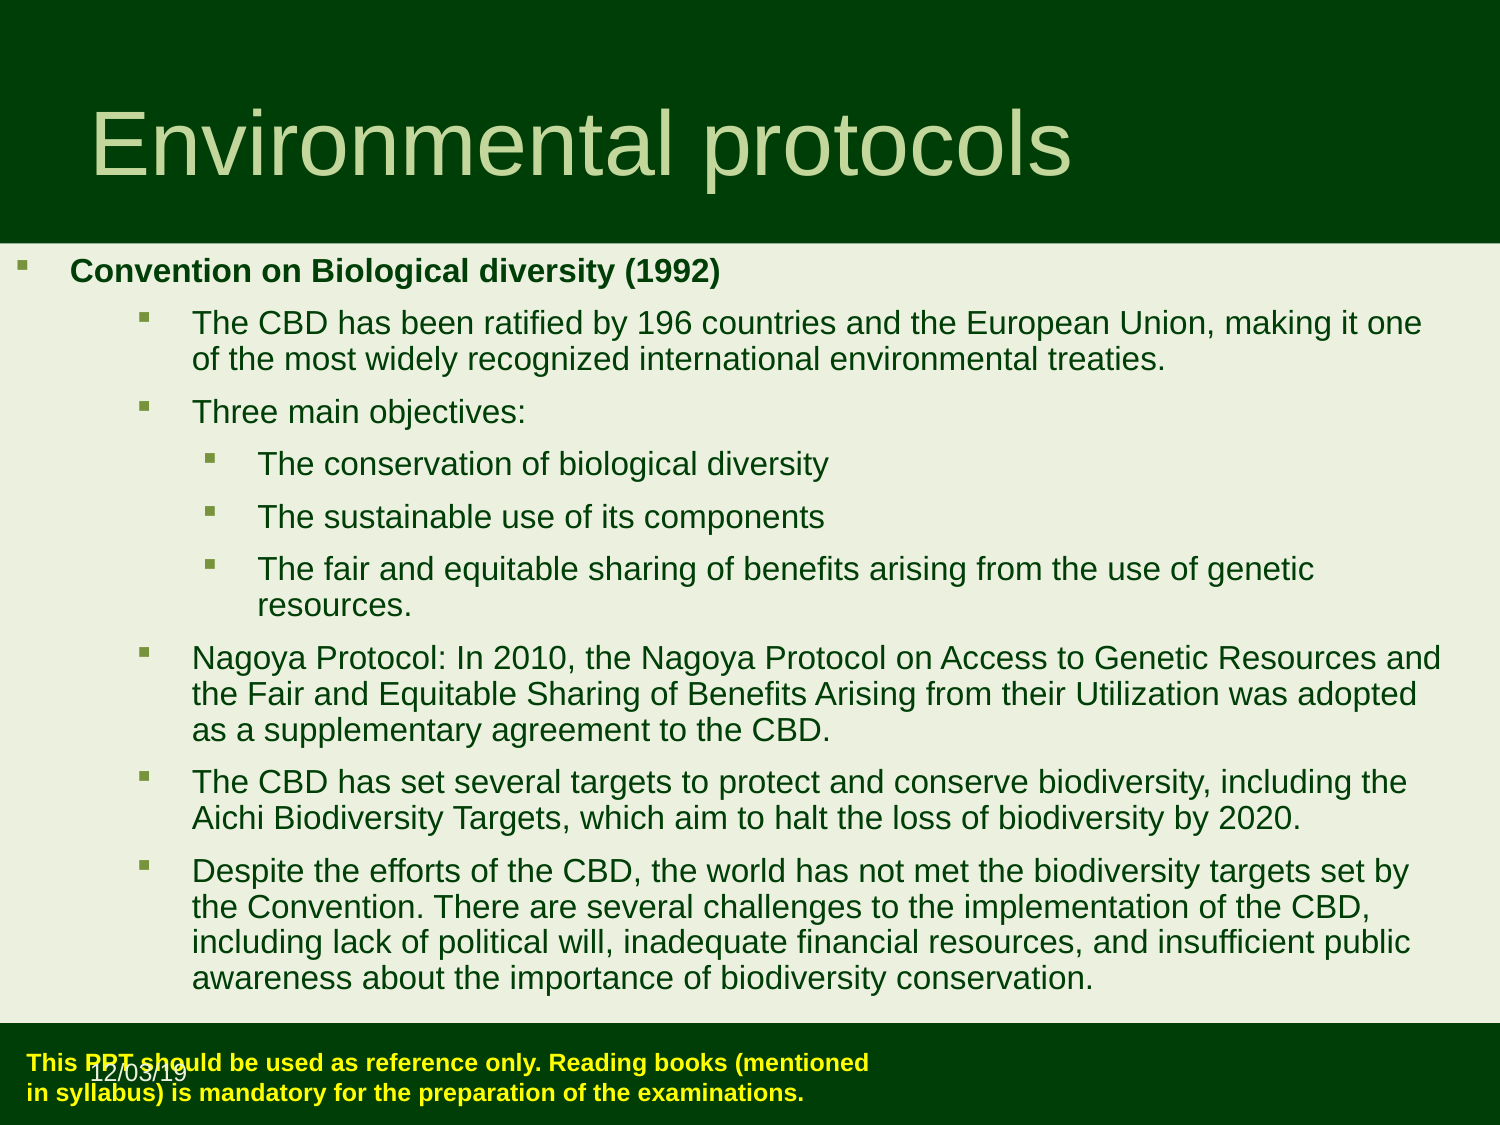

Environmental protocols
Convention on Biological diversity (1992)
The CBD has been ratified by 196 countries and the European Union, making it one of the most widely recognized international environmental treaties.
Three main objectives:
The conservation of biological diversity
The sustainable use of its components
The fair and equitable sharing of benefits arising from the use of genetic resources.
Nagoya Protocol: In 2010, the Nagoya Protocol on Access to Genetic Resources and the Fair and Equitable Sharing of Benefits Arising from their Utilization was adopted as a supplementary agreement to the CBD.
The CBD has set several targets to protect and conserve biodiversity, including the Aichi Biodiversity Targets, which aim to halt the loss of biodiversity by 2020.
Despite the efforts of the CBD, the world has not met the biodiversity targets set by the Convention. There are several challenges to the implementation of the CBD, including lack of political will, inadequate financial resources, and insufficient public awareness about the importance of biodiversity conservation.
12/03/19